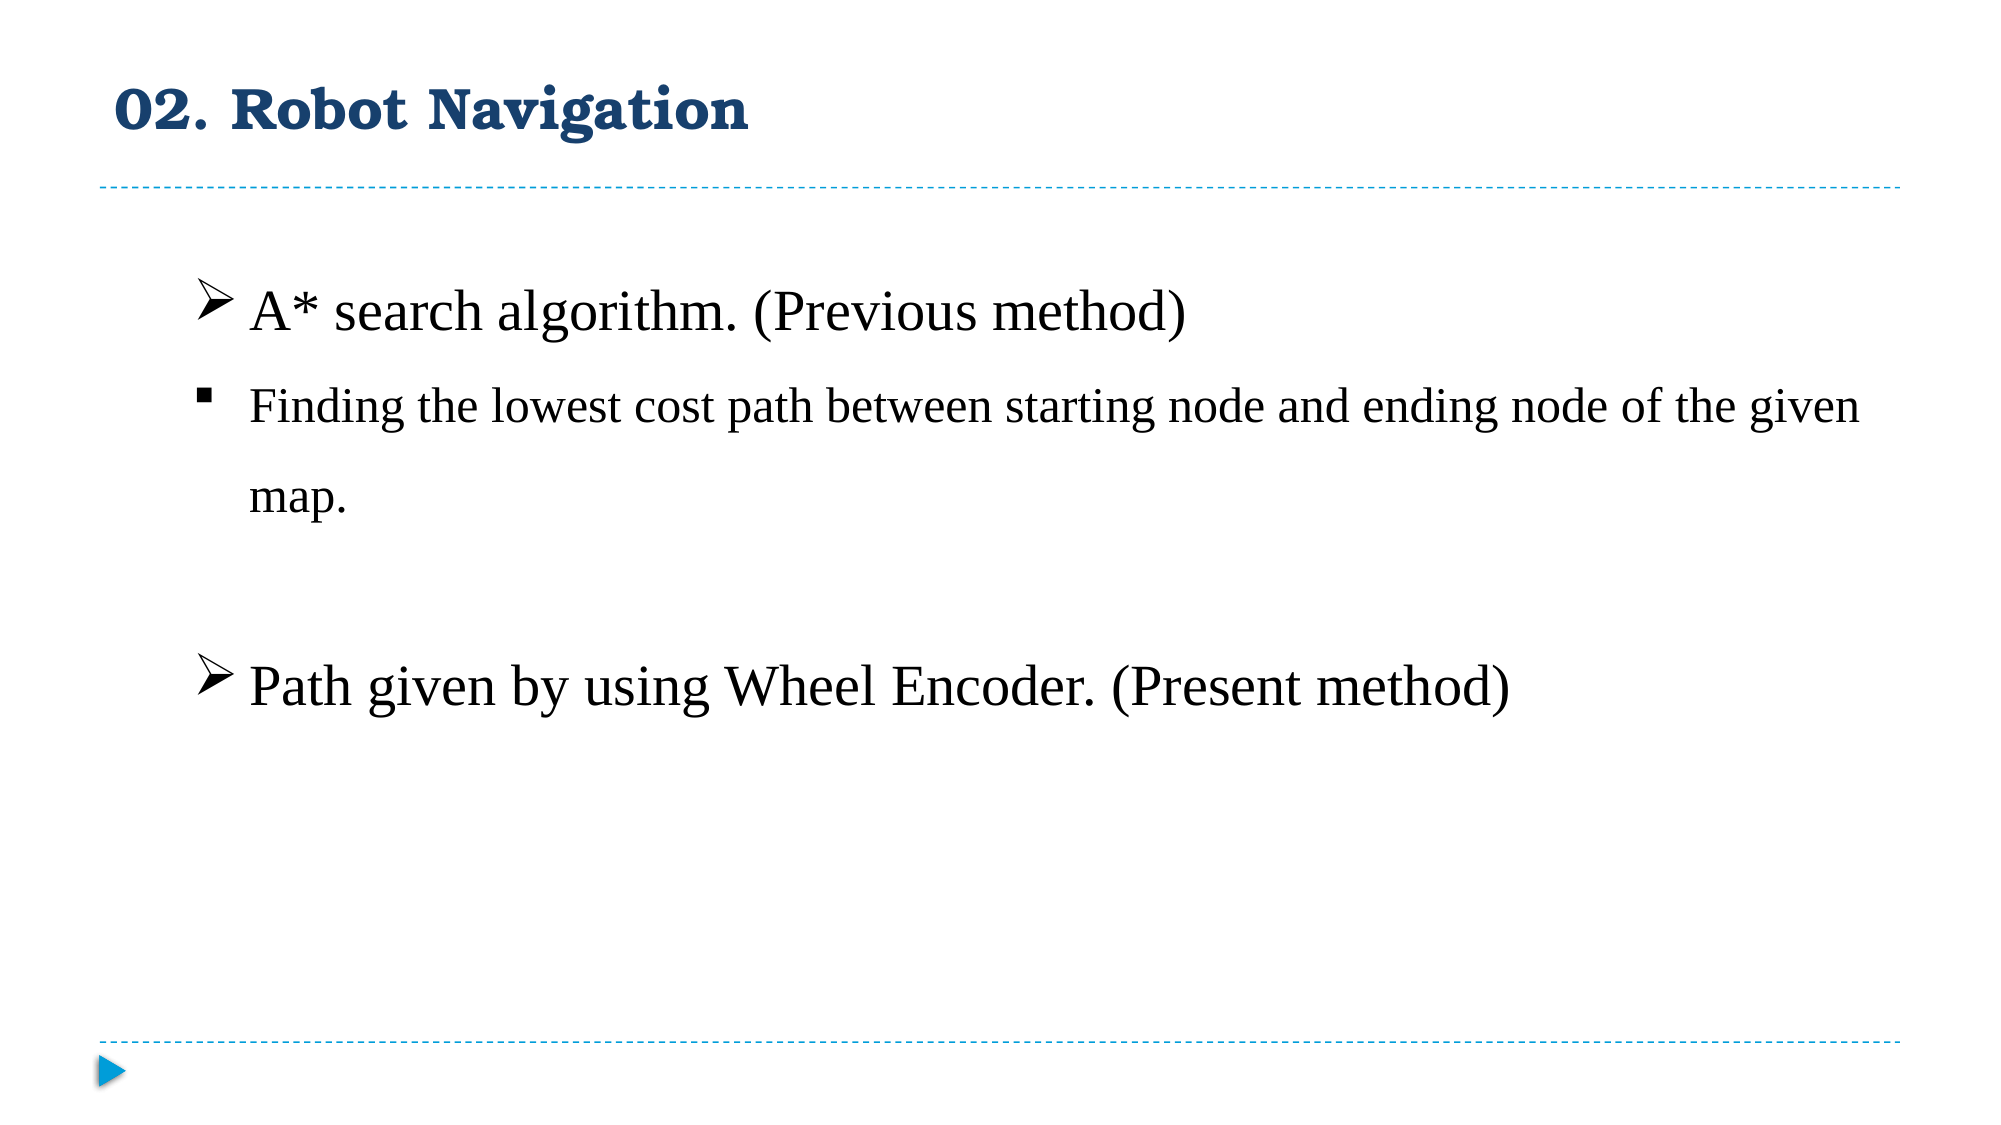

# 02. Robot Navigation
A* search algorithm. (Previous method)
Finding the lowest cost path between starting node and ending node of the given map.

Path given by using Wheel Encoder. (Present method)

49